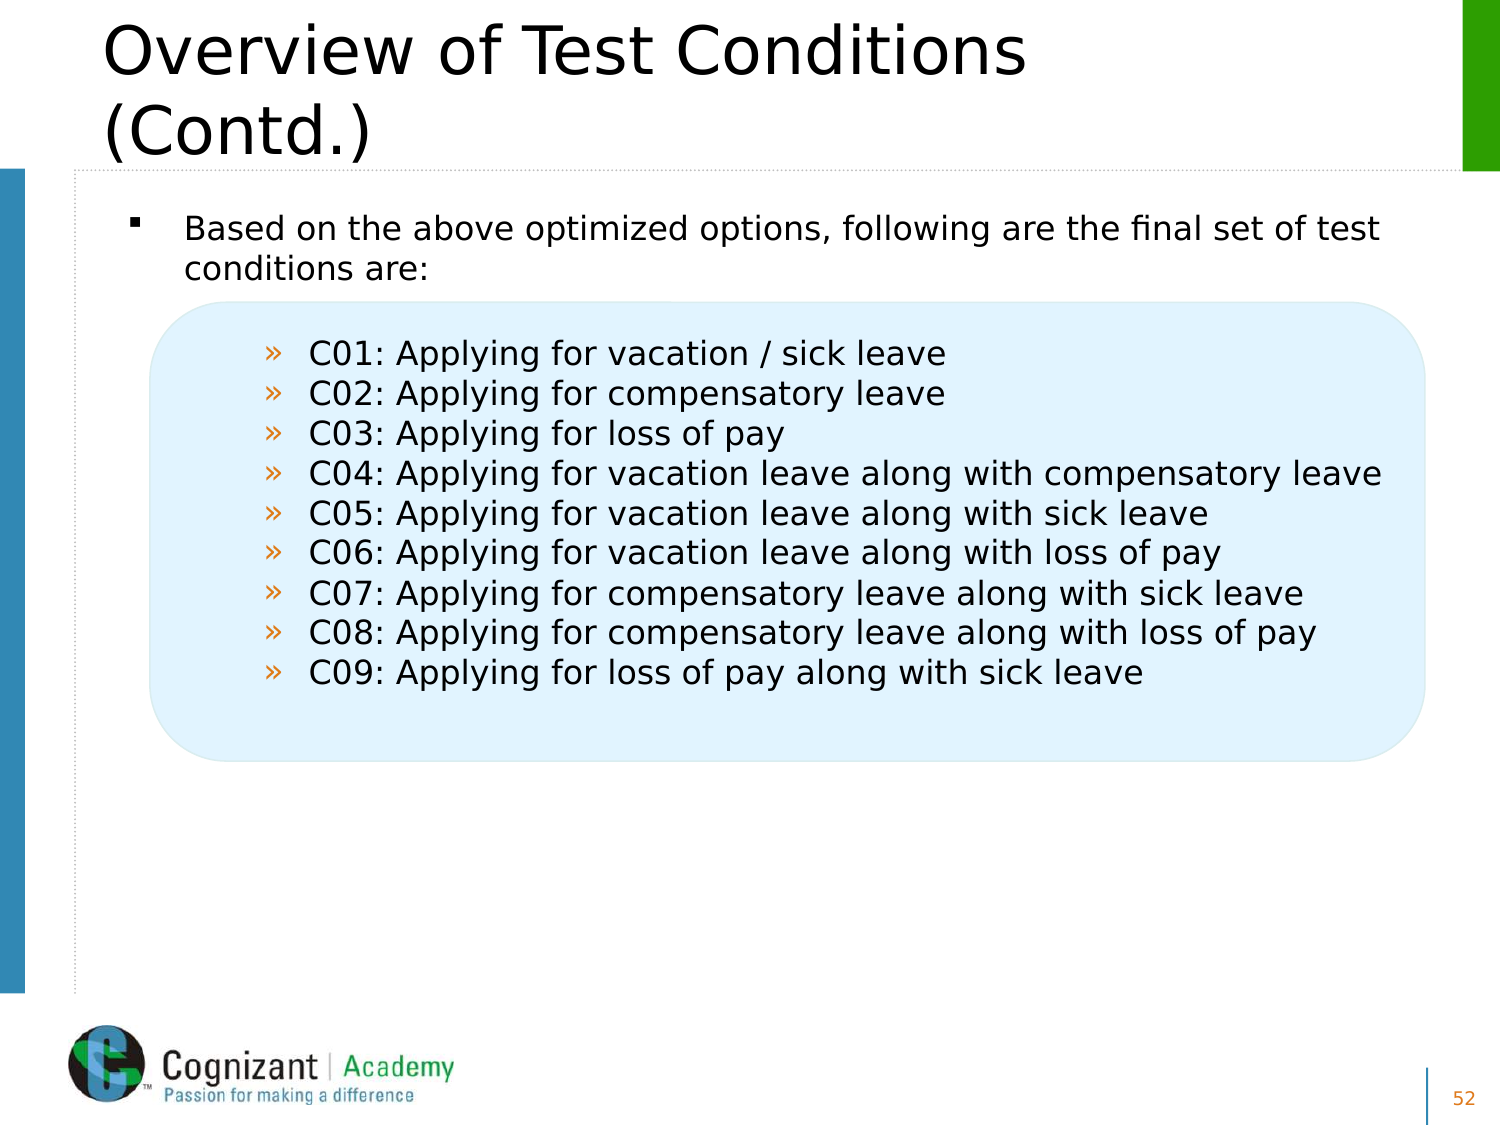

# Overview of Test Conditions (Contd.)
Based on the above optimized options, following are the final set of test conditions are:

C01: Applying for vacation / sick leave
C02: Applying for compensatory leave
C03: Applying for loss of pay
C04: Applying for vacation leave along with compensatory leave
C05: Applying for vacation leave along with sick leave
C06: Applying for vacation leave along with loss of pay
C07: Applying for compensatory leave along with sick leave
C08: Applying for compensatory leave along with loss of pay
C09: Applying for loss of pay along with sick leave

52